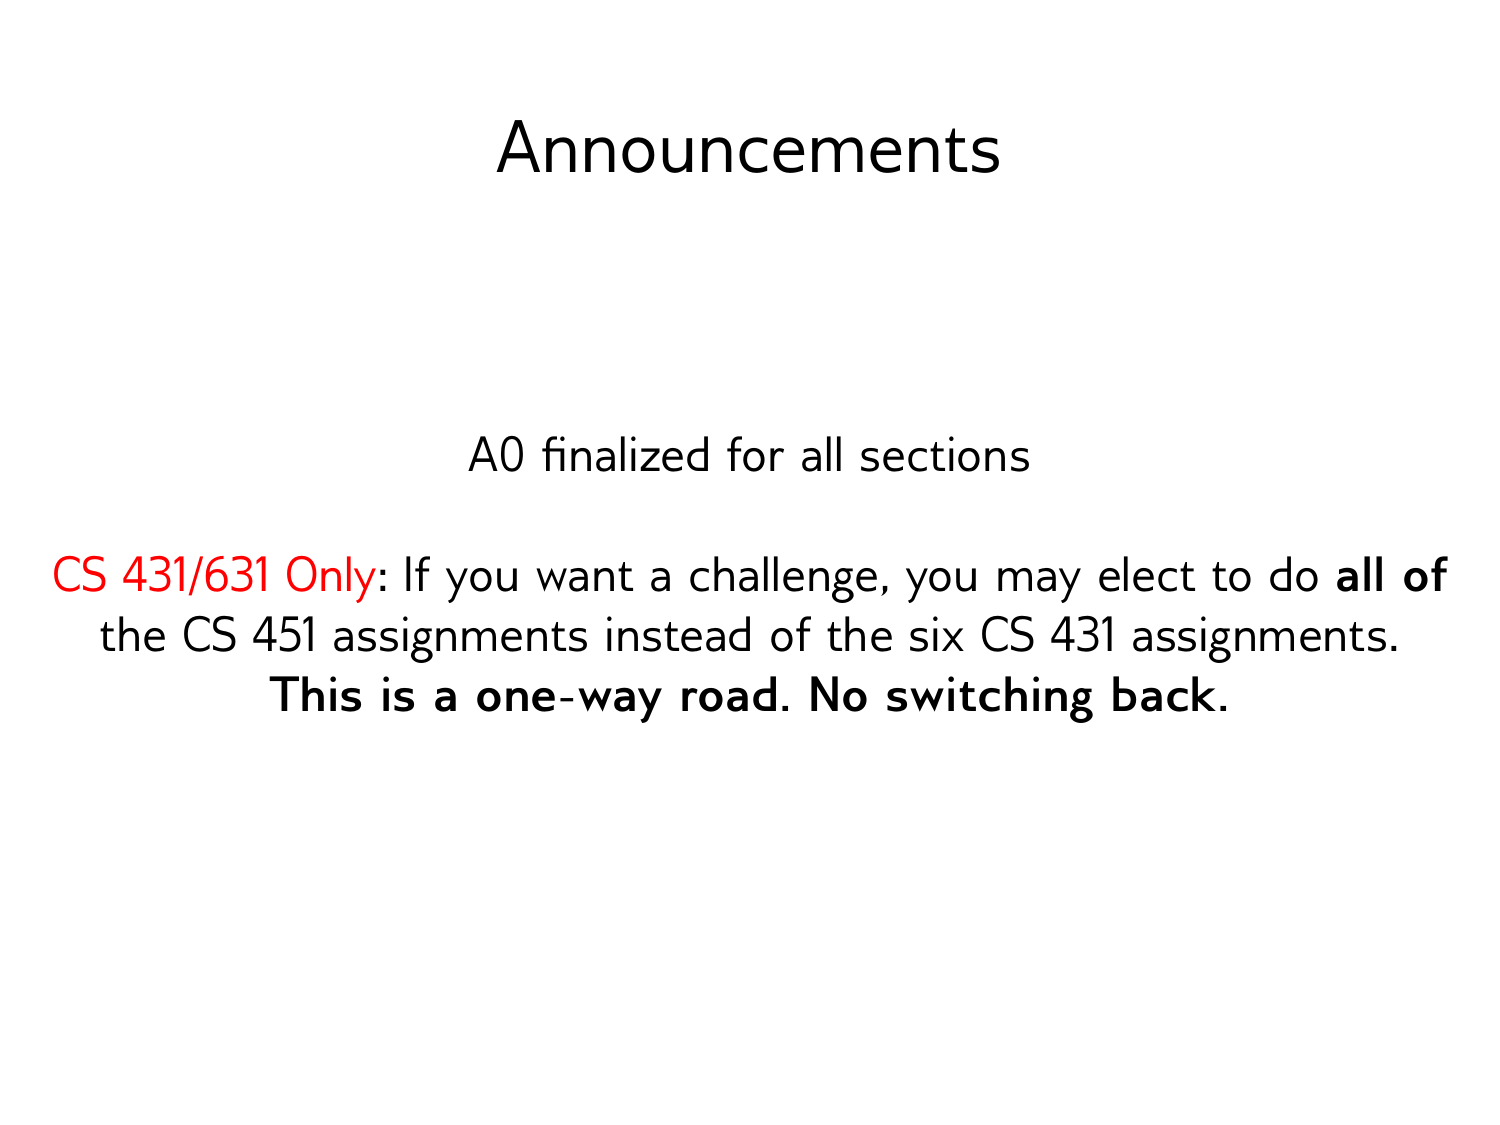

Announcements
A0 finalized for all sections

CS 431/631 Only: If you want a challenge, you may elect to do all of the CS 451 assignments instead of the six CS 431 assignments.
This is a one-way road. No switching back.